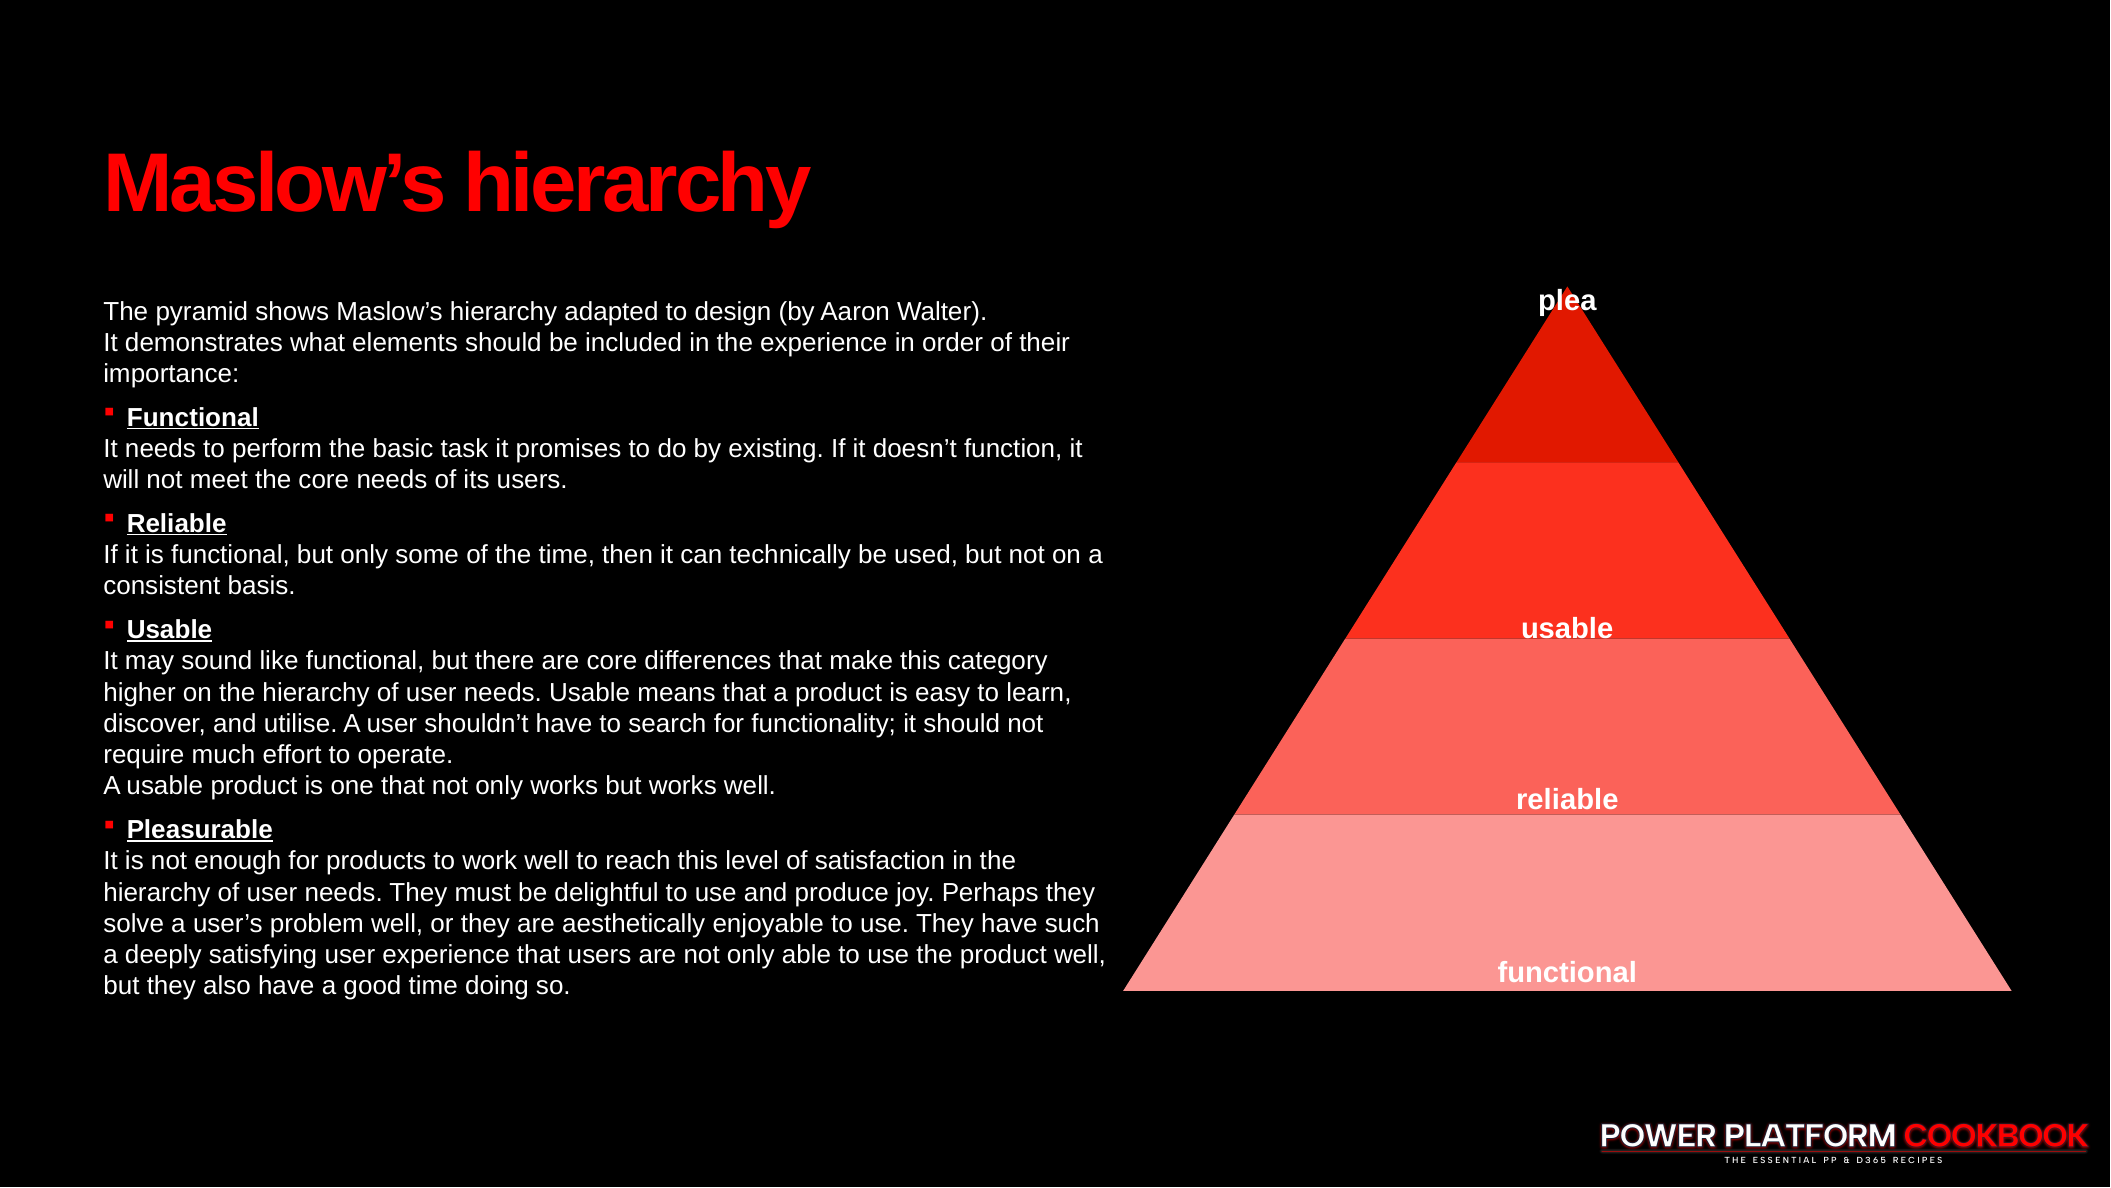

Maslow’s hierarchy
The pyramid shows Maslow’s hierarchy adapted to design (by Aaron Walter).
It demonstrates what elements should be included in the experience in order of their importance:
Functional
It needs to perform the basic task it promises to do by existing. If it doesn’t function, it will not meet the core needs of its users.
Reliable
If it is functional, but only some of the time, then it can technically be used, but not on a consistent basis.
Usable
It may sound like functional, but there are core differences that make this category higher on the hierarchy of user needs. Usable means that a product is easy to learn, discover, and utilise. A user shouldn’t have to search for functionality; it should not require much effort to operate.
A usable product is one that not only works but works well.
Pleasurable
It is not enough for products to work well to reach this level of satisfaction in the hierarchy of user needs. They must be delightful to use and produce joy. Perhaps they solve a user’s problem well, or they are aesthetically enjoyable to use. They have such a deeply satisfying user experience that users are not only able to use the product well, but they also have a good time doing so.
pleasurable
usable
reliable
functional